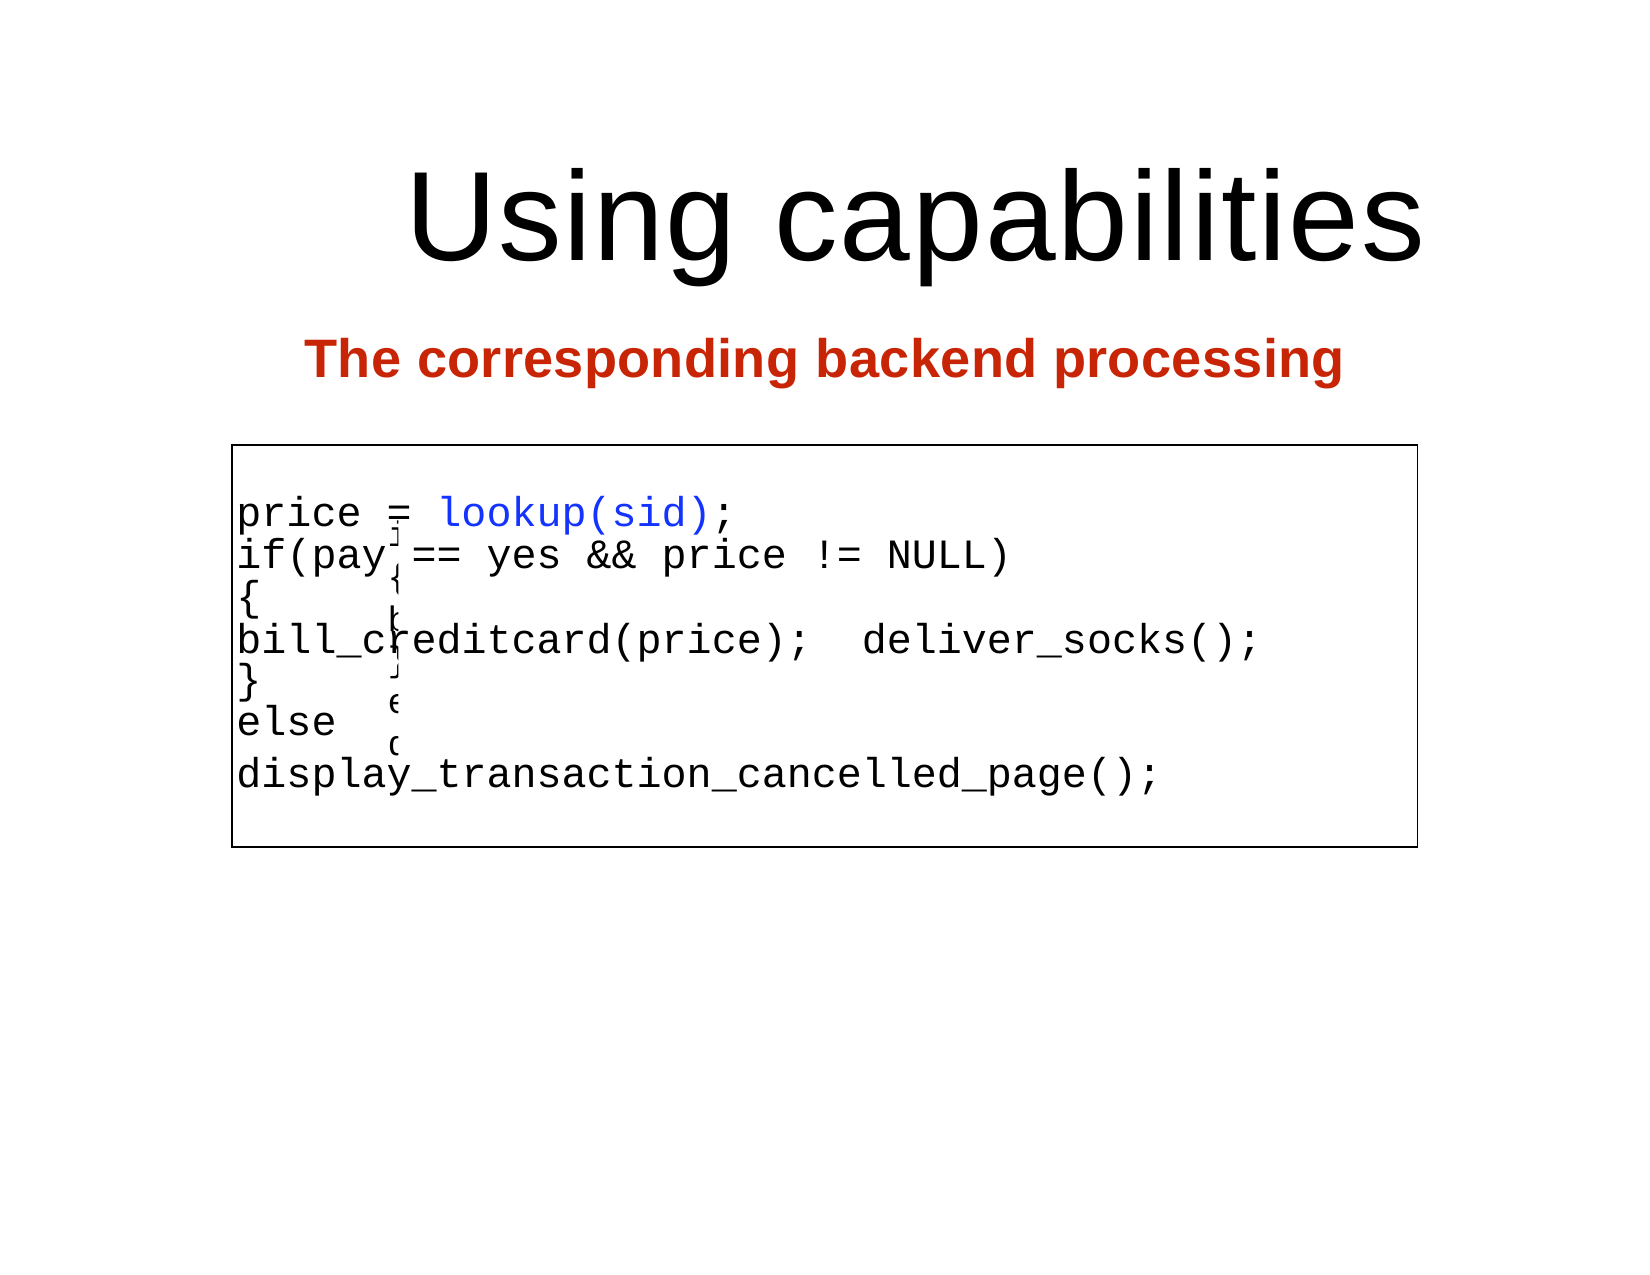

# Using capabilities
The corresponding backend processing

price = lookup(sid);
if(pay == yes && price != NULL)
{
bill_creditcard(price);  deliver_socks();
}
else
display_transaction_cancelled_page();

if(pay == yes && price != NULL)
{
bill_creditcard(price);  deliver_socks();
}
else
display_transaction_cancelled_page();